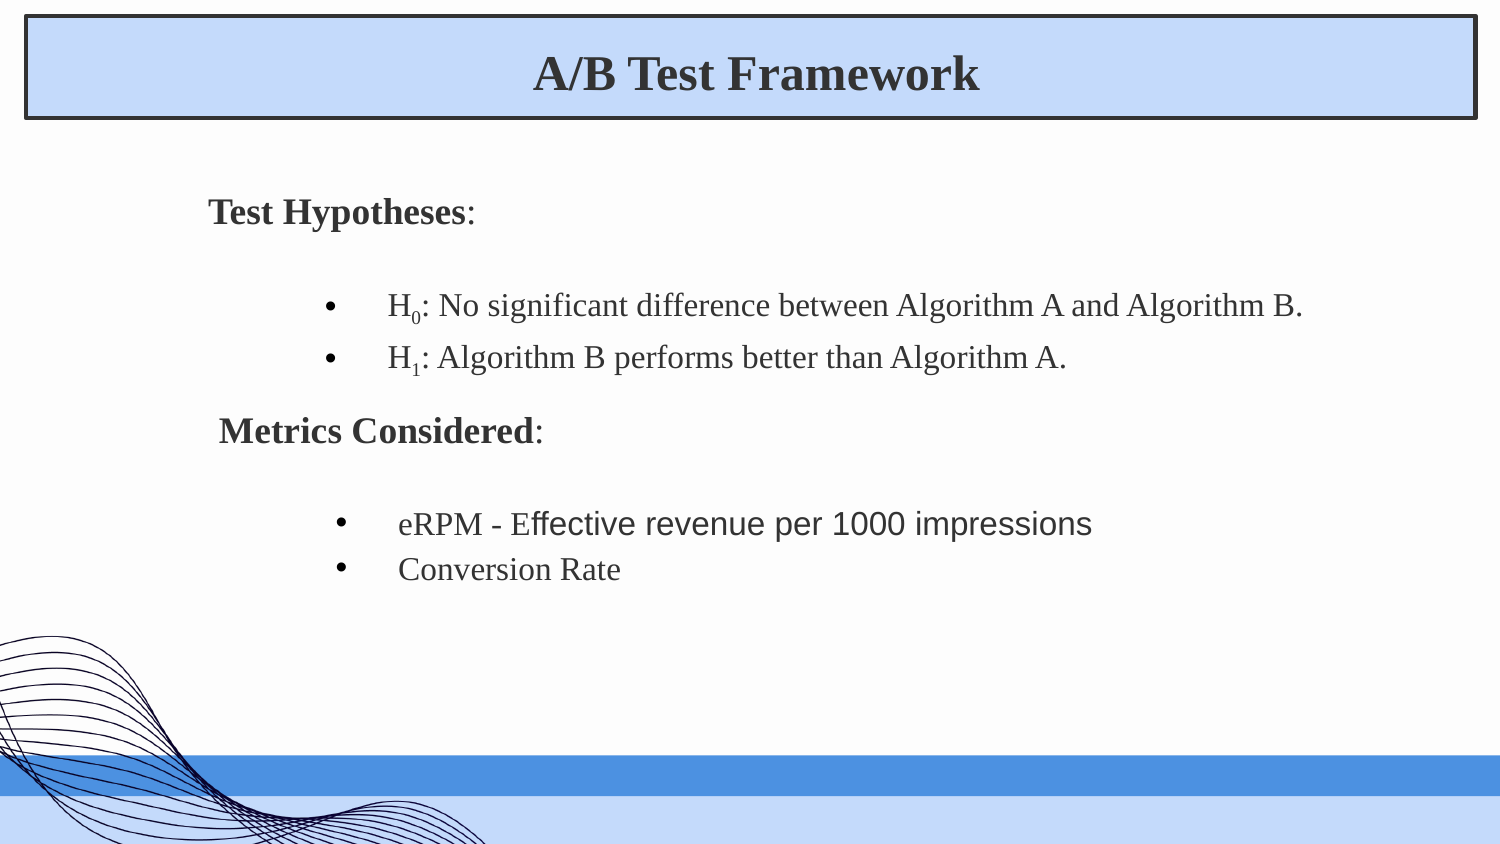

# A/B Test Framework
Test Hypotheses:

H0: No significant difference between Algorithm A and Algorithm B.
H1: Algorithm B performs better than Algorithm A.
Metrics Considered:

eRPM - Effective revenue per 1000 impressions
Conversion Rate